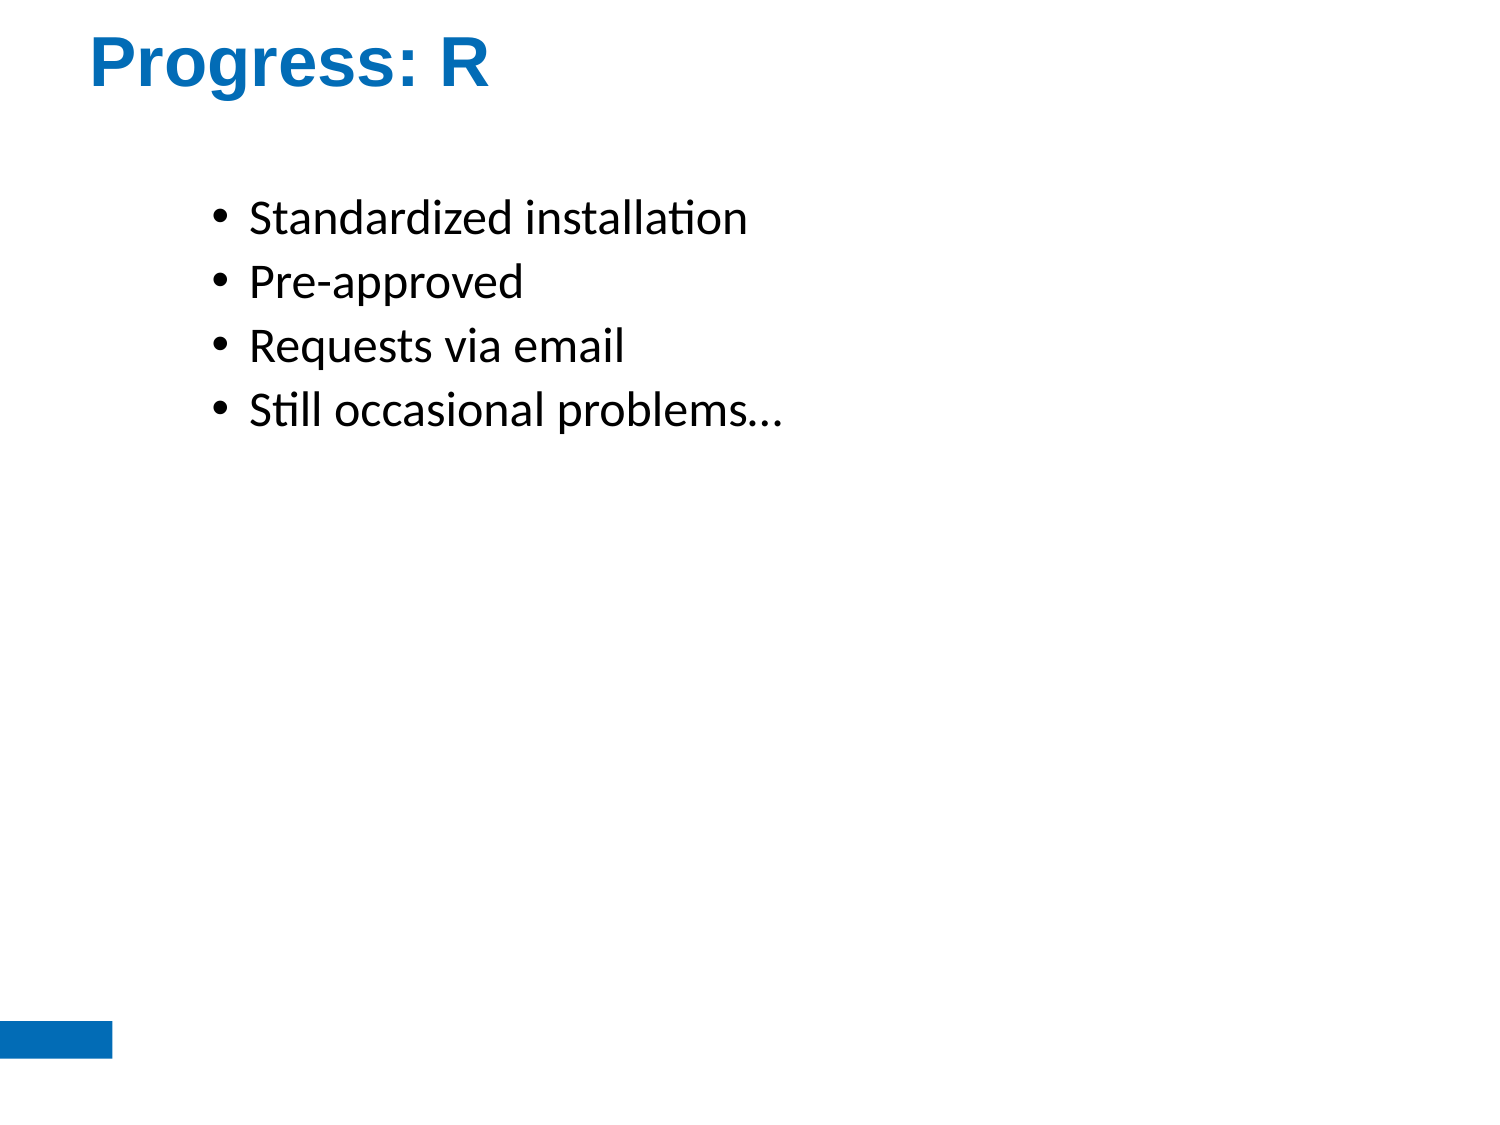

# Progress: R
Standardized installation
Pre-approved
Requests via email
Still occasional problems…